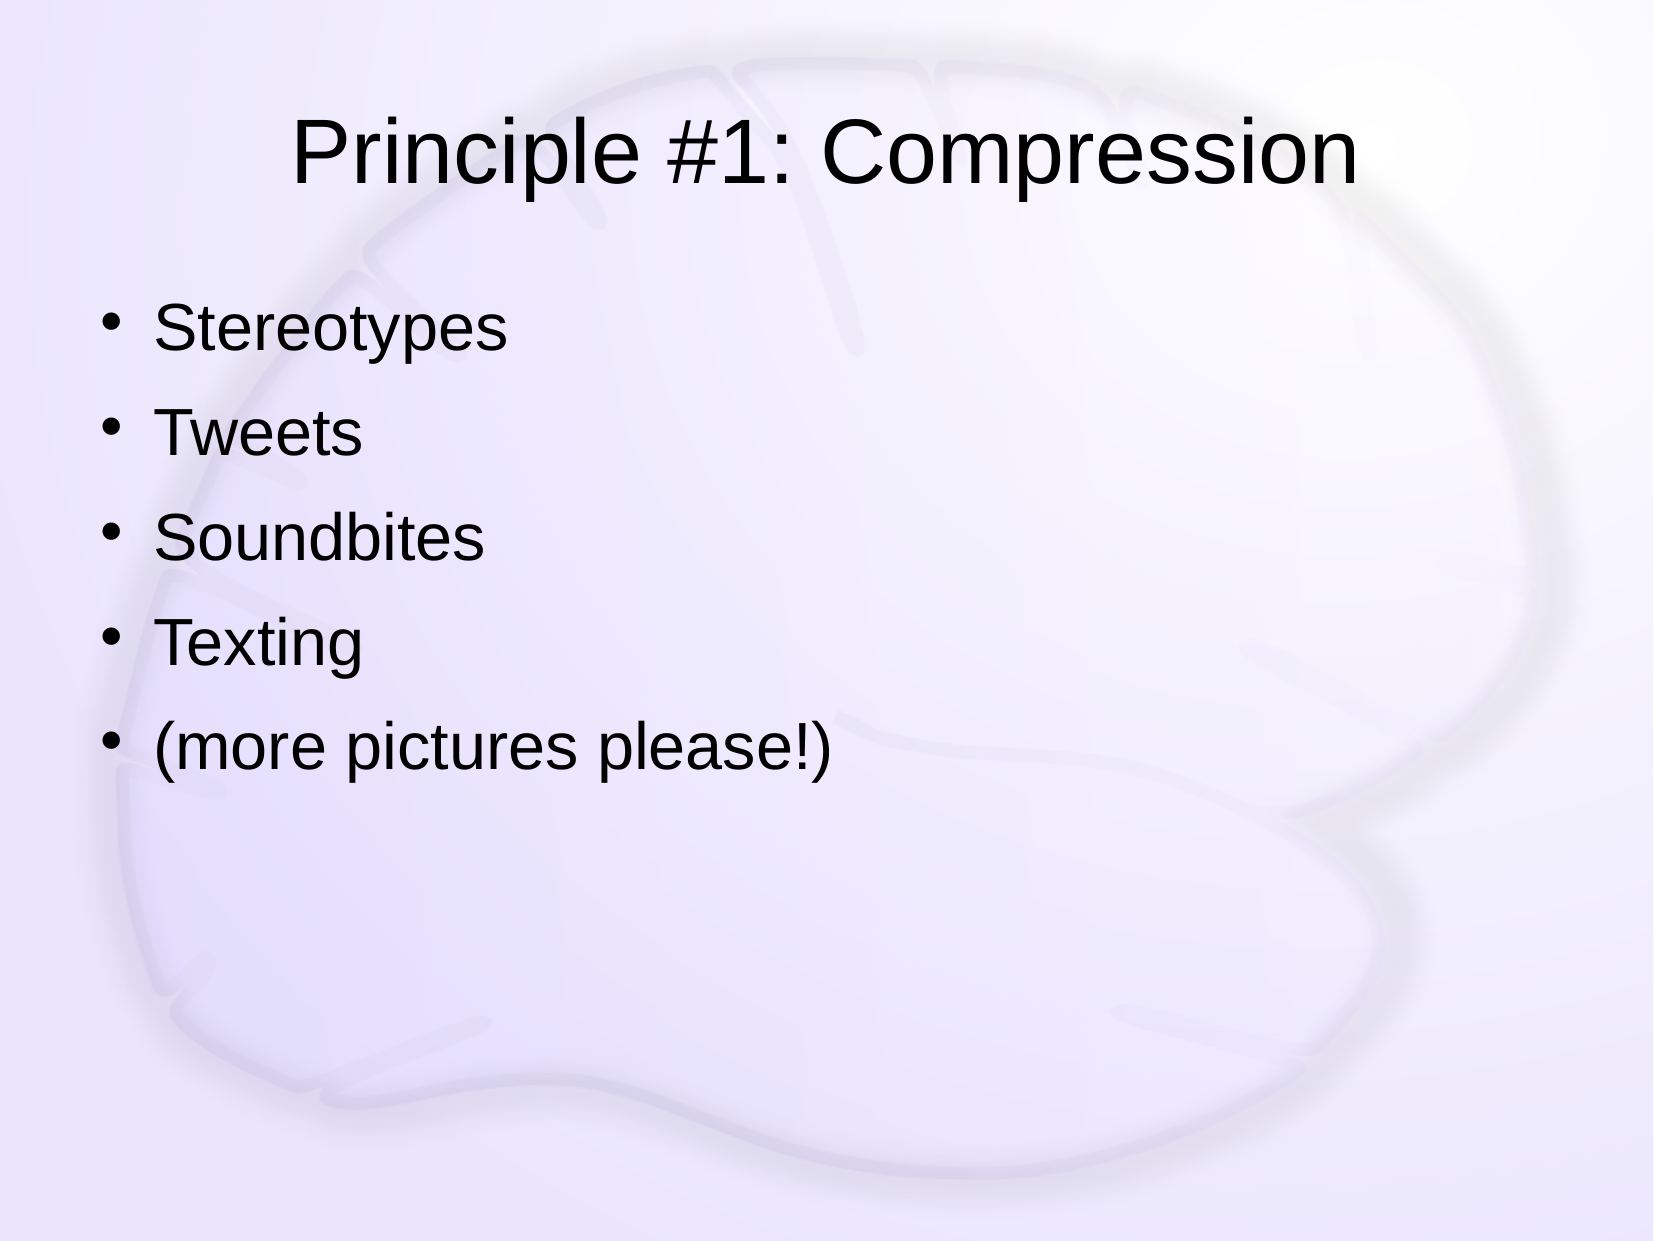

# Principle #1: Compression
Stereotypes
Tweets
Soundbites
Texting
(more pictures please!)